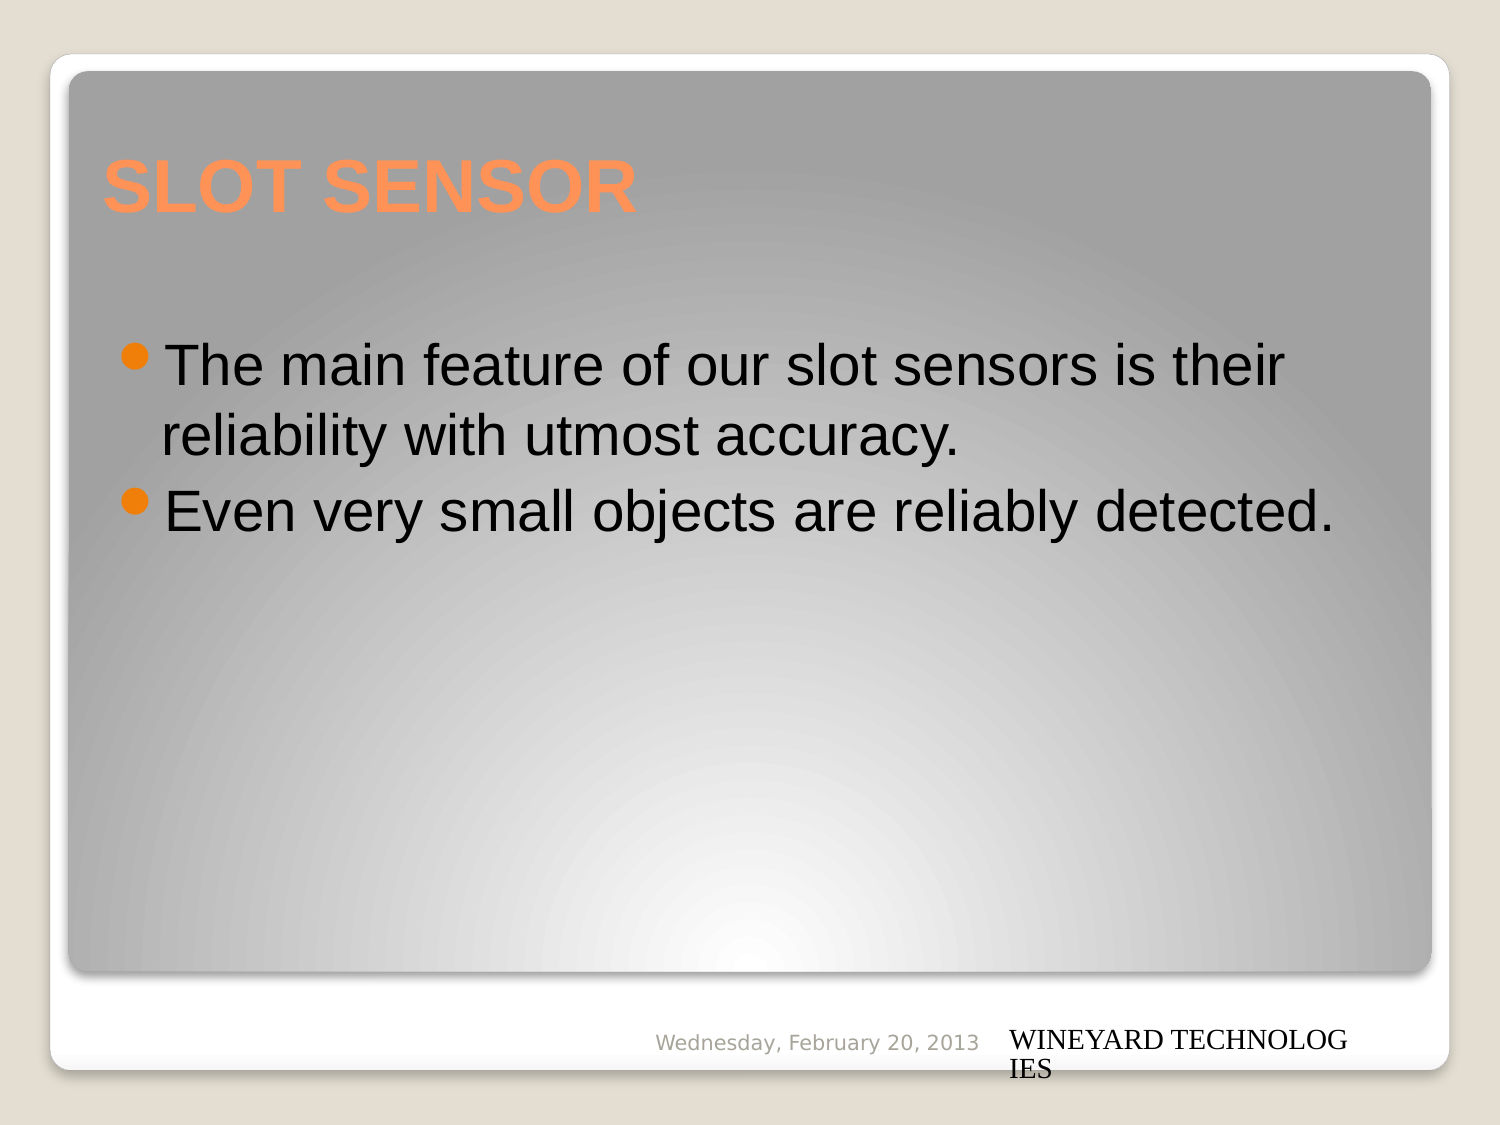

# SLOT SENSOR
The main feature of our slot sensors is their reliability with utmost accuracy.
Even very small objects are reliably detected.
Wednesday, February 20, 2013
WINEYARD TECHNOLOGIES